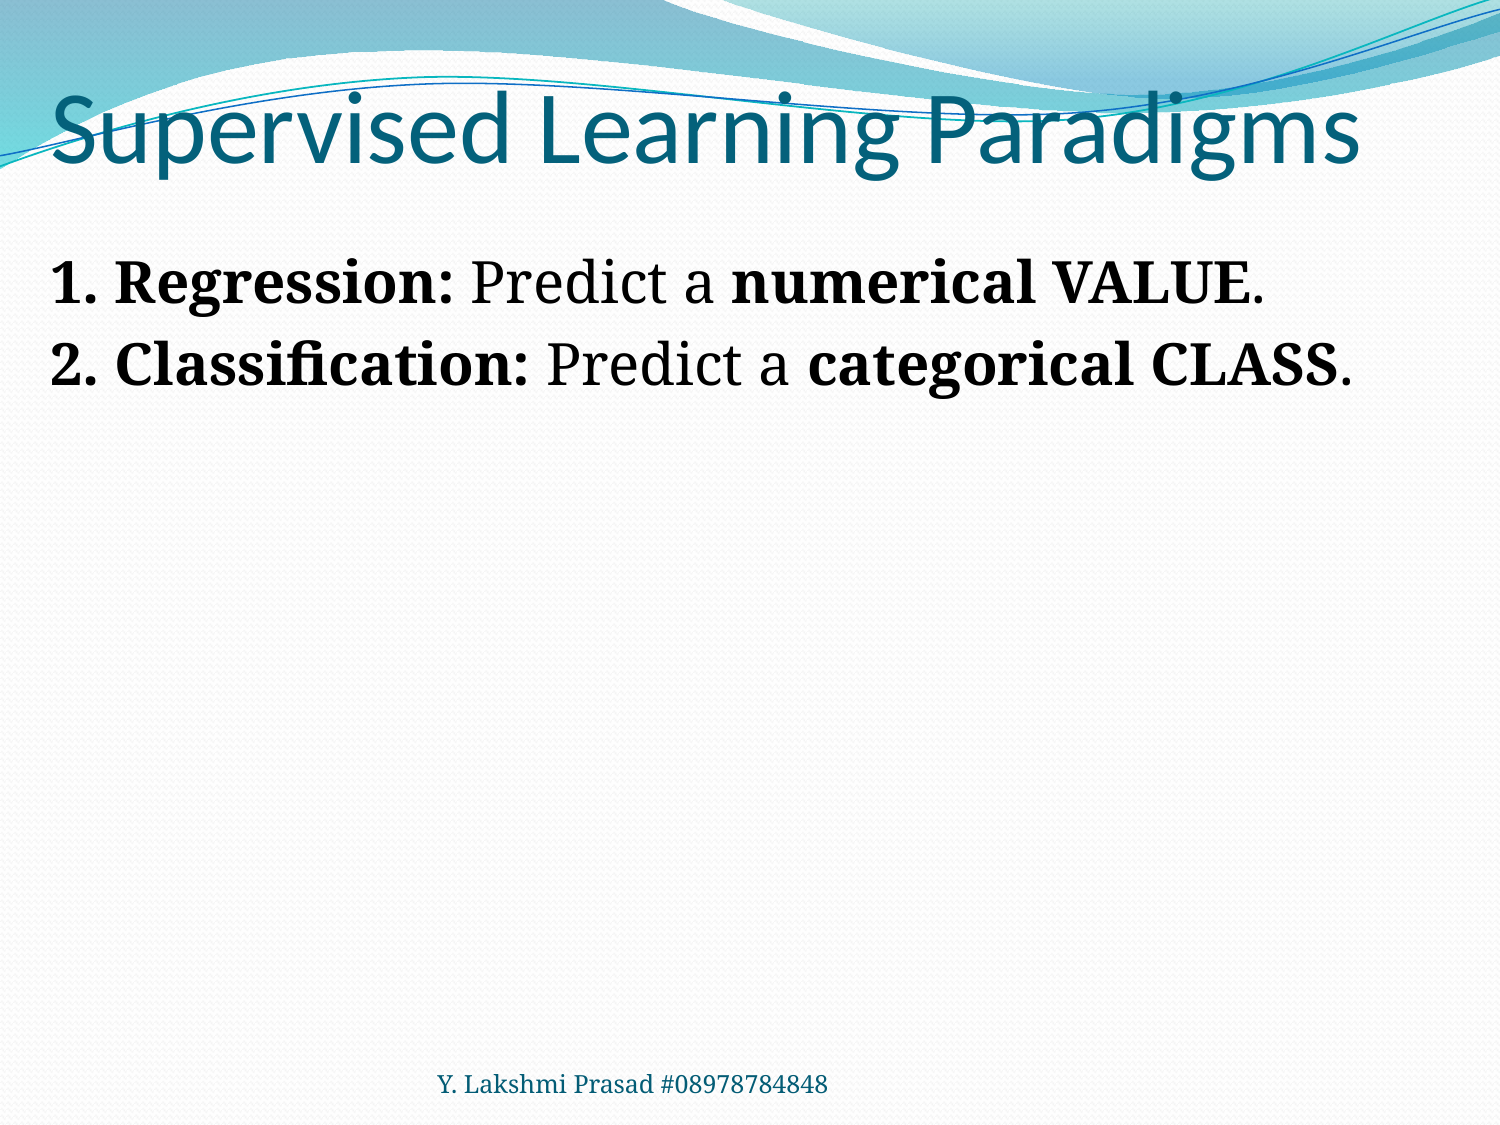

# Supervised Learning Paradigms
1. Regression: Predict a numerical VALUE.
2. Classification: Predict a categorical CLASS.

Y. Lakshmi Prasad #08978784848